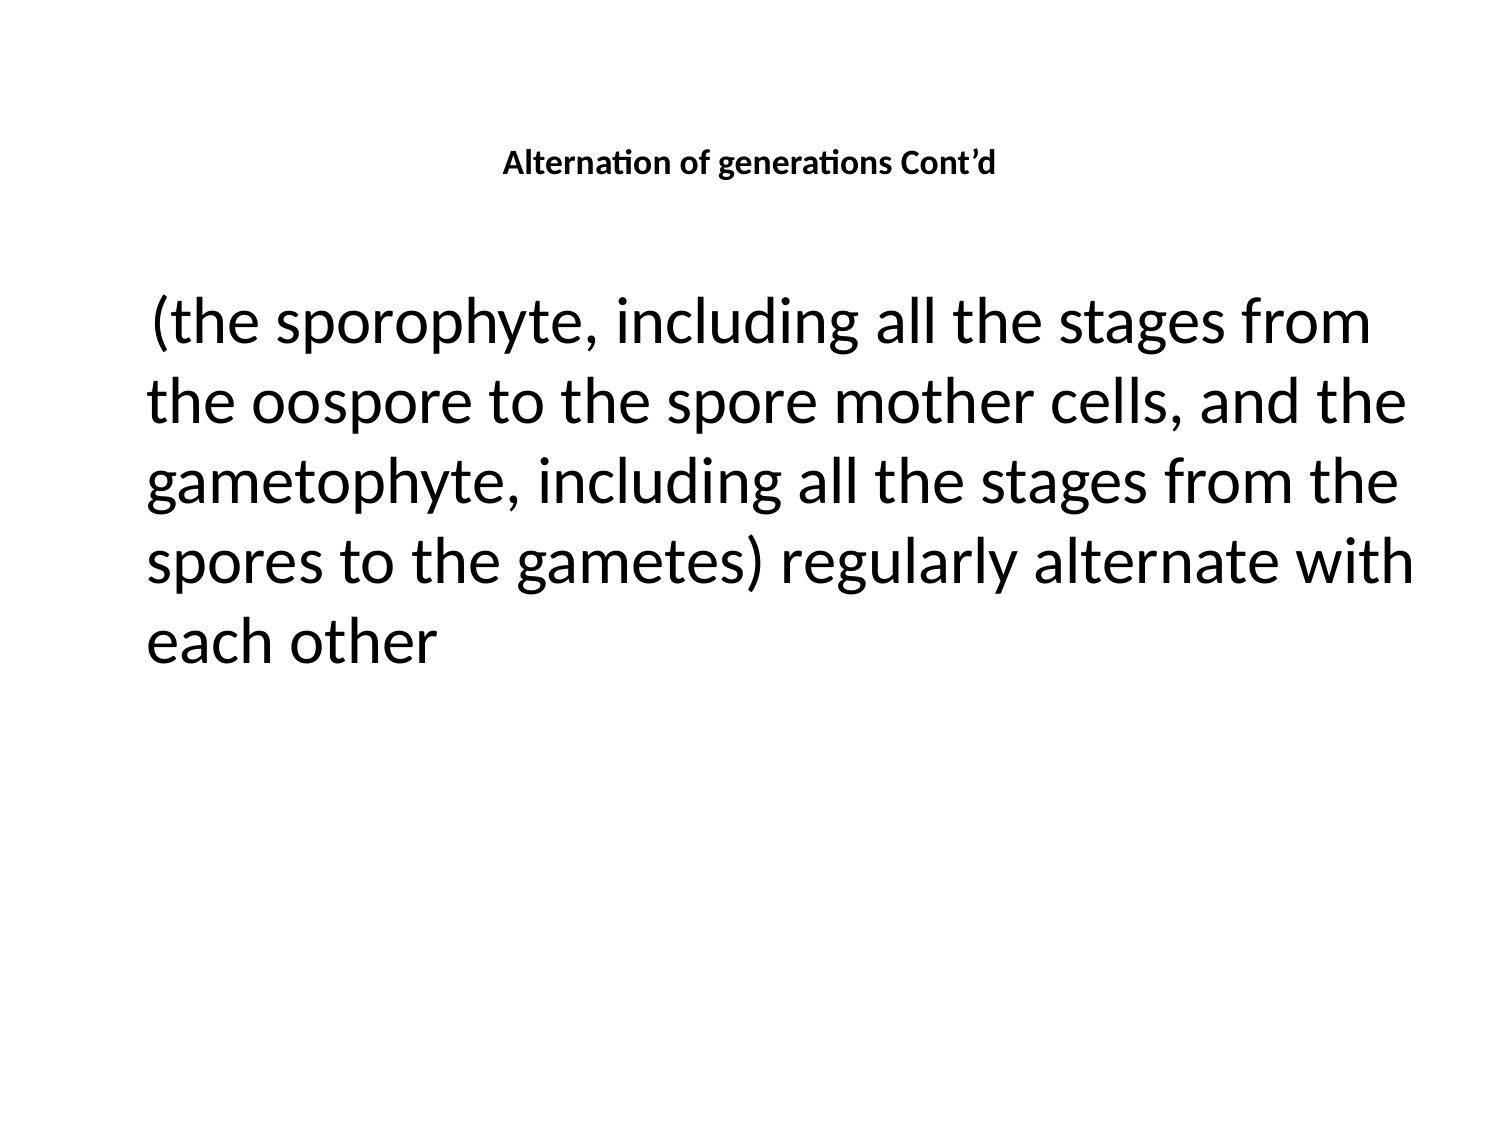

# Alternation of generations Cont’d
    (the sporophyte, including all the stages from the oospore to the spore mother cells, and the gametophyte, including all the stages from the spores to the gametes) regularly alternate with each other